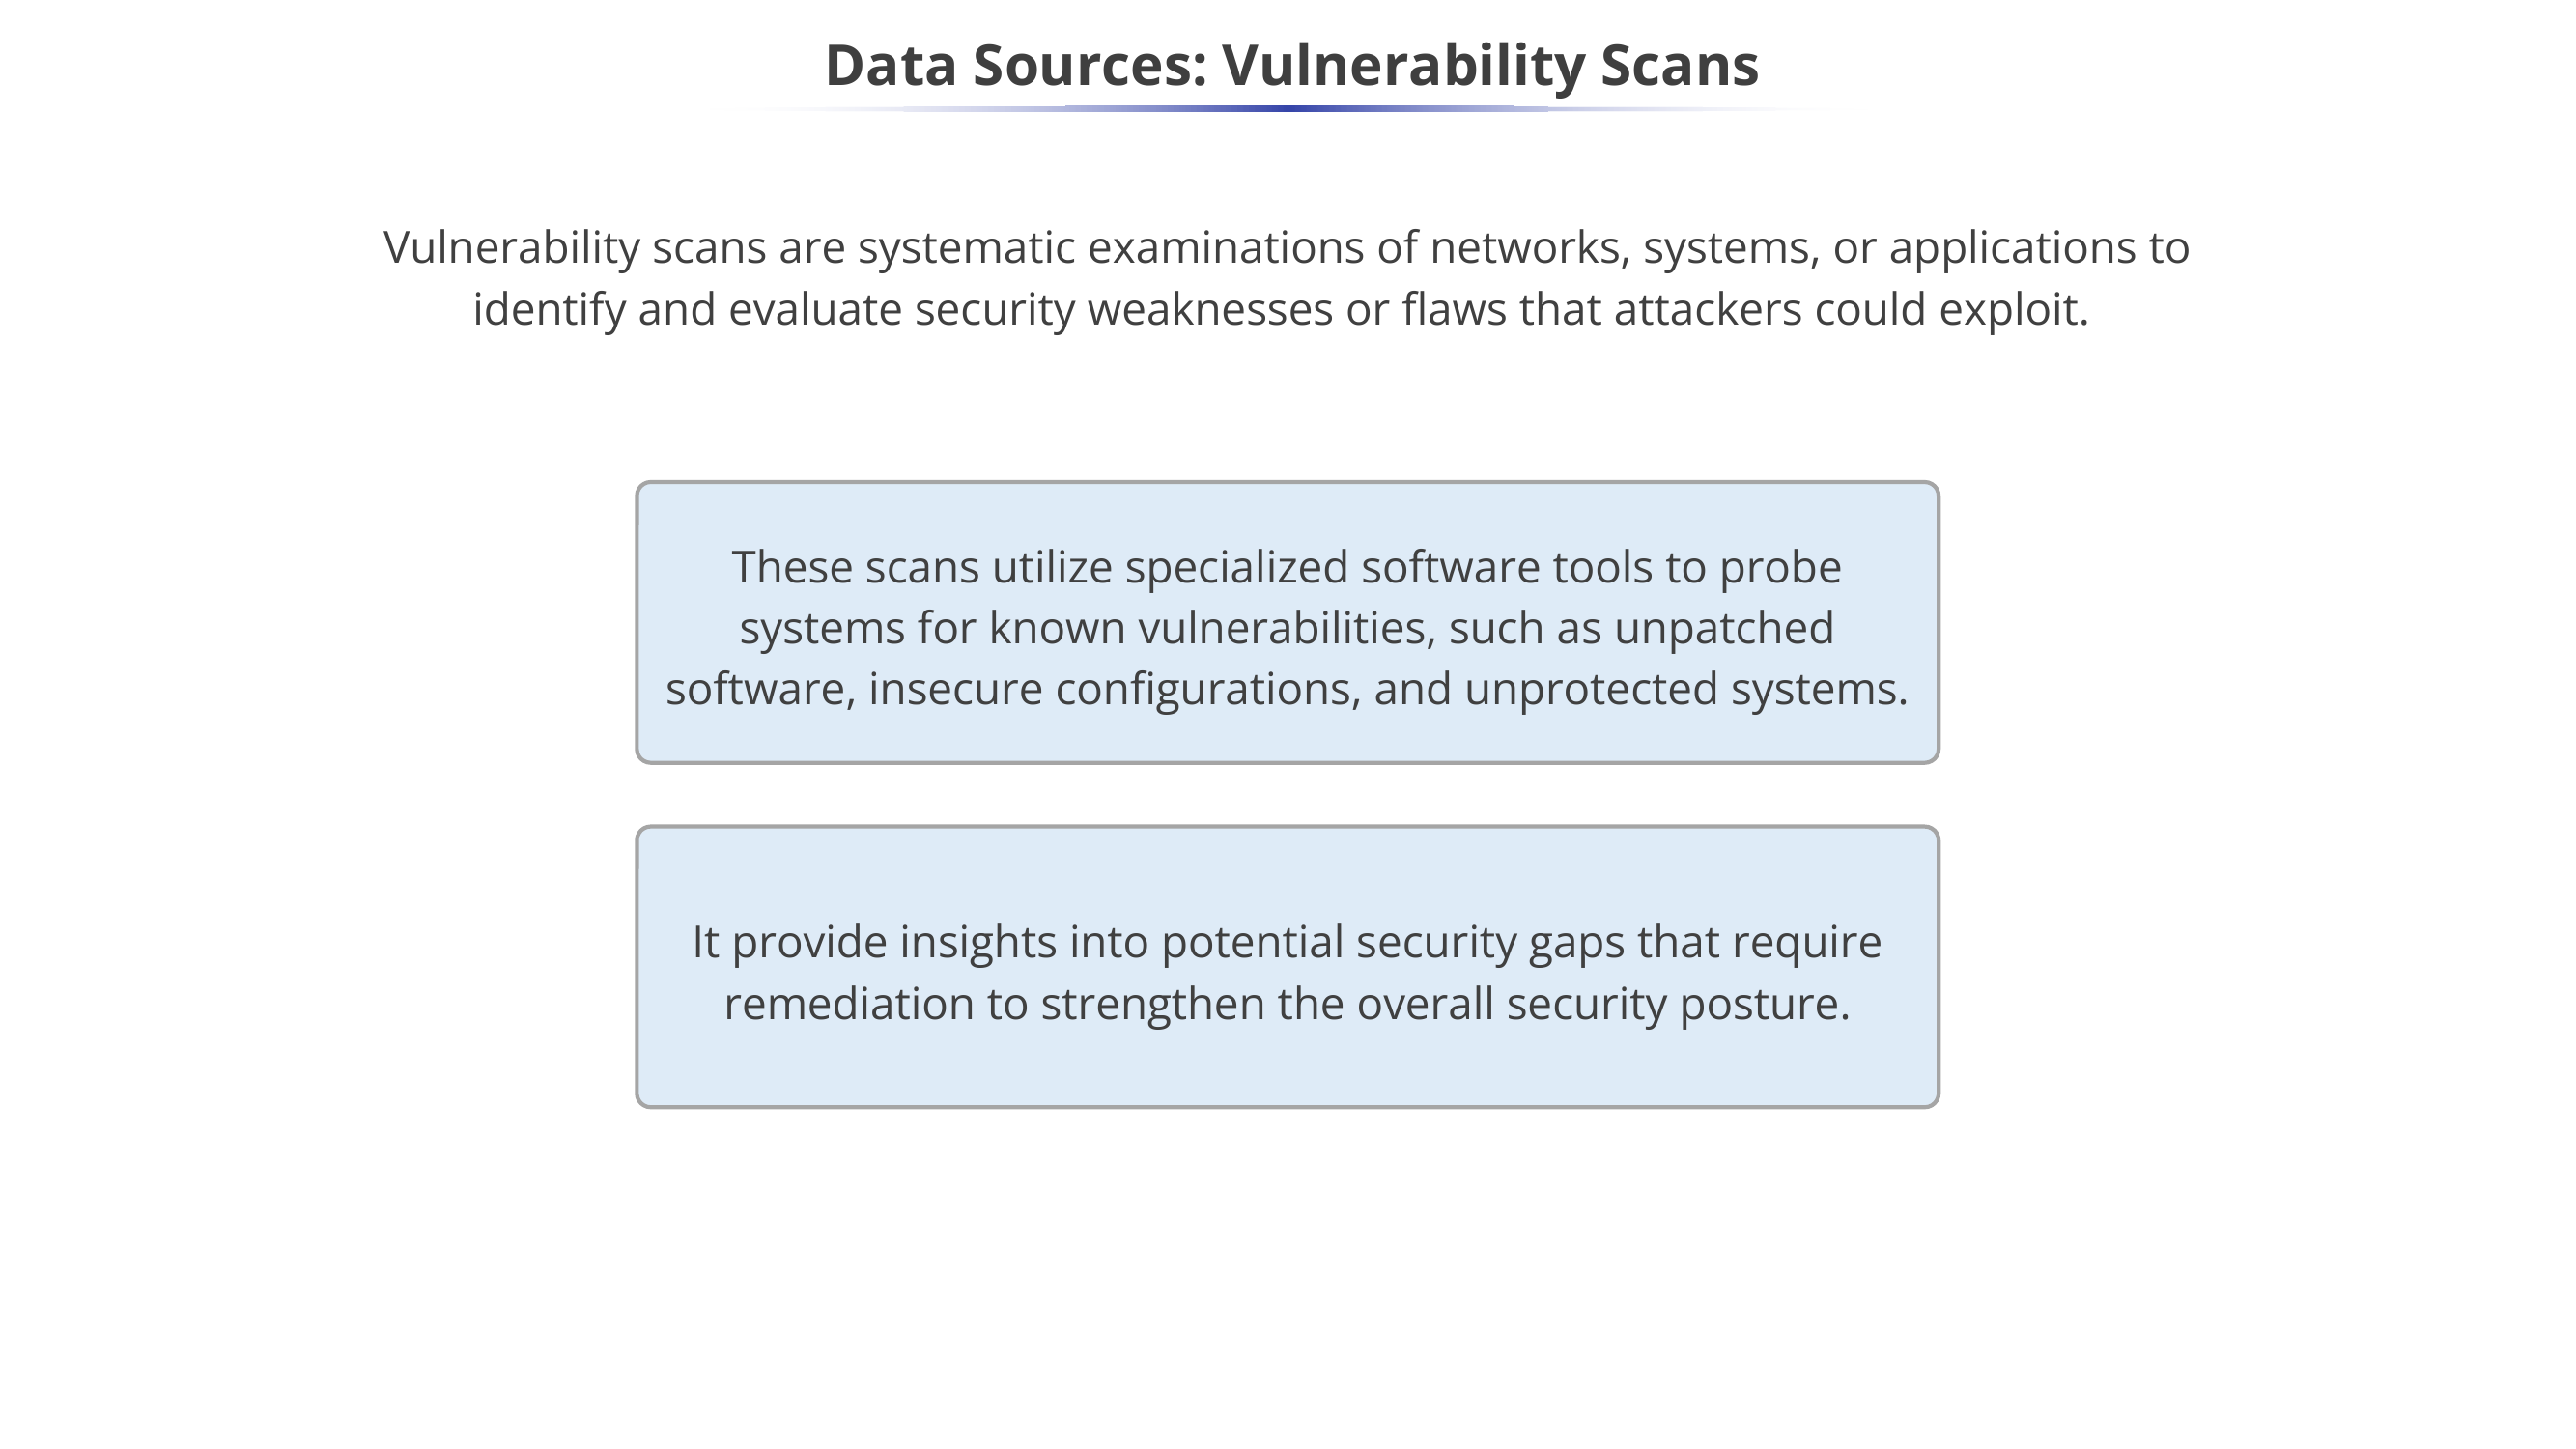

# Data Sources: Vulnerability Scans

Vulnerability scans are systematic examinations of networks, systems, or applications to identify and evaluate security weaknesses or flaws that attackers could exploit.
These scans utilize specialized software tools to probe systems for known vulnerabilities, such as unpatched software, insecure configurations, and unprotected systems.
It provide insights into potential security gaps that require remediation to strengthen the overall security posture.